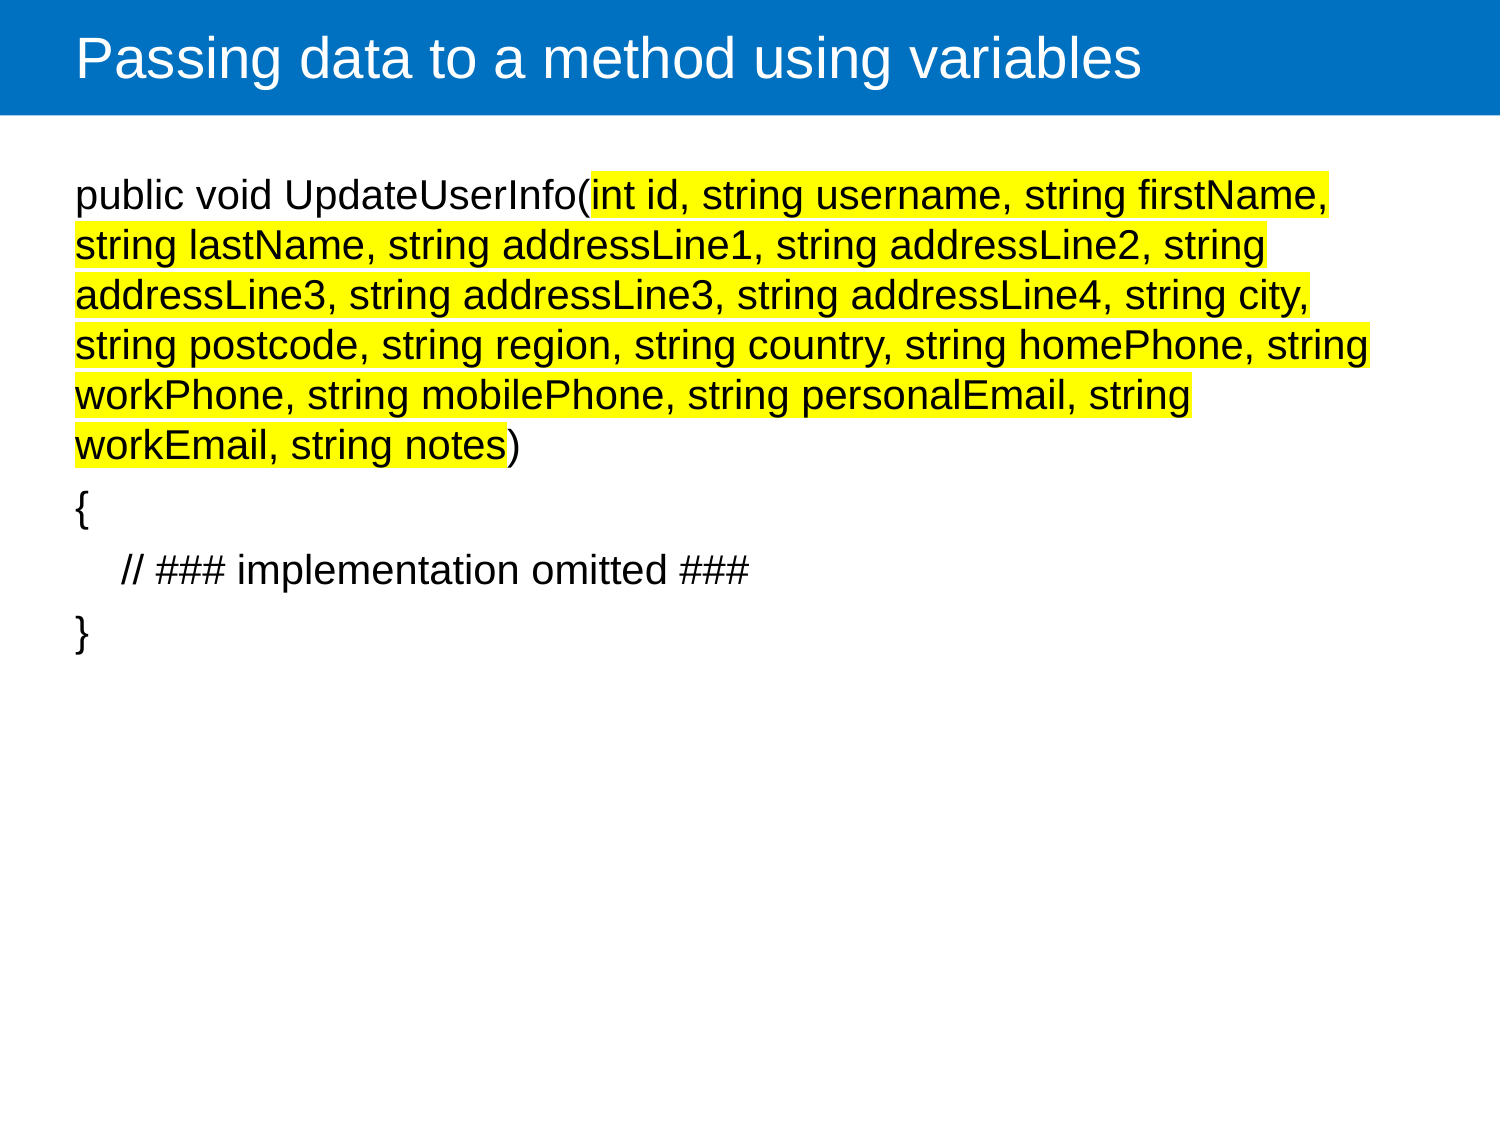

# Passing data to a method using variables
public void UpdateUserInfo(int id, string username, string firstName, string lastName, string addressLine1, string addressLine2, string addressLine3, string addressLine3, string addressLine4, string city, string postcode, string region, string country, string homePhone, string workPhone, string mobilePhone, string personalEmail, string workEmail, string notes)
{
    // ### implementation omitted ###
}